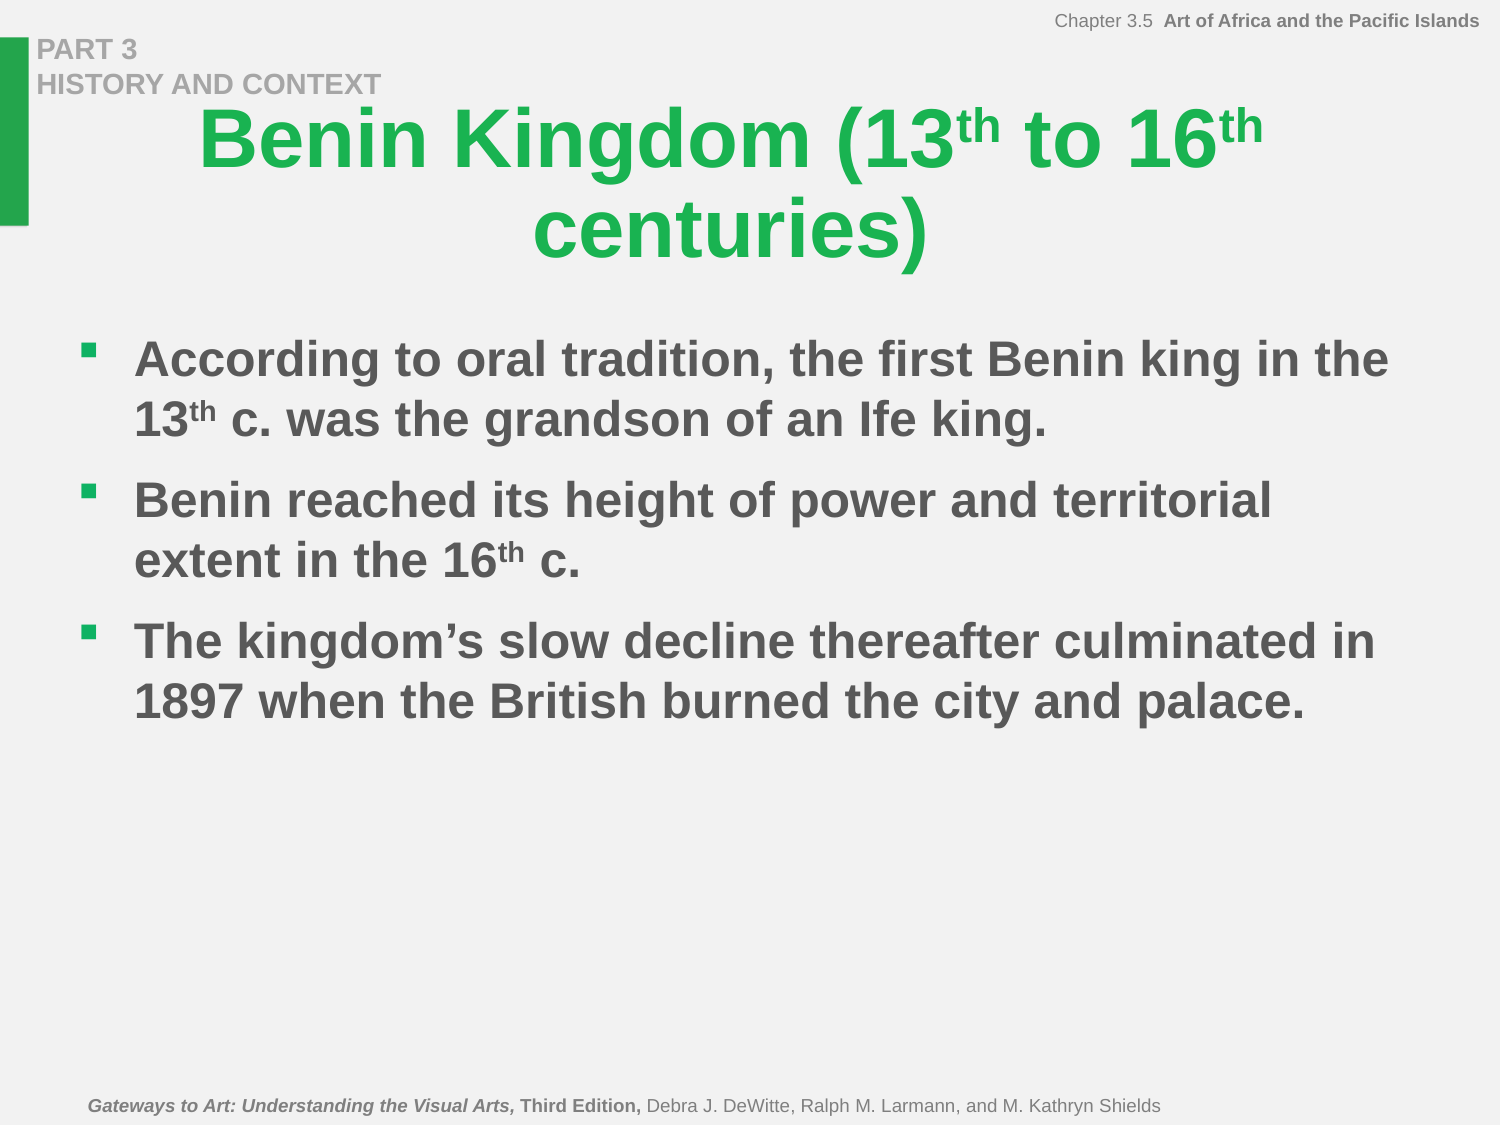

20
# Benin Kingdom (13th to 16th centuries)
According to oral tradition, the first Benin king in the 13th c. was the grandson of an Ife king.
Benin reached its height of power and territorial extent in the 16th c.
The kingdom’s slow decline thereafter culminated in 1897 when the British burned the city and palace.